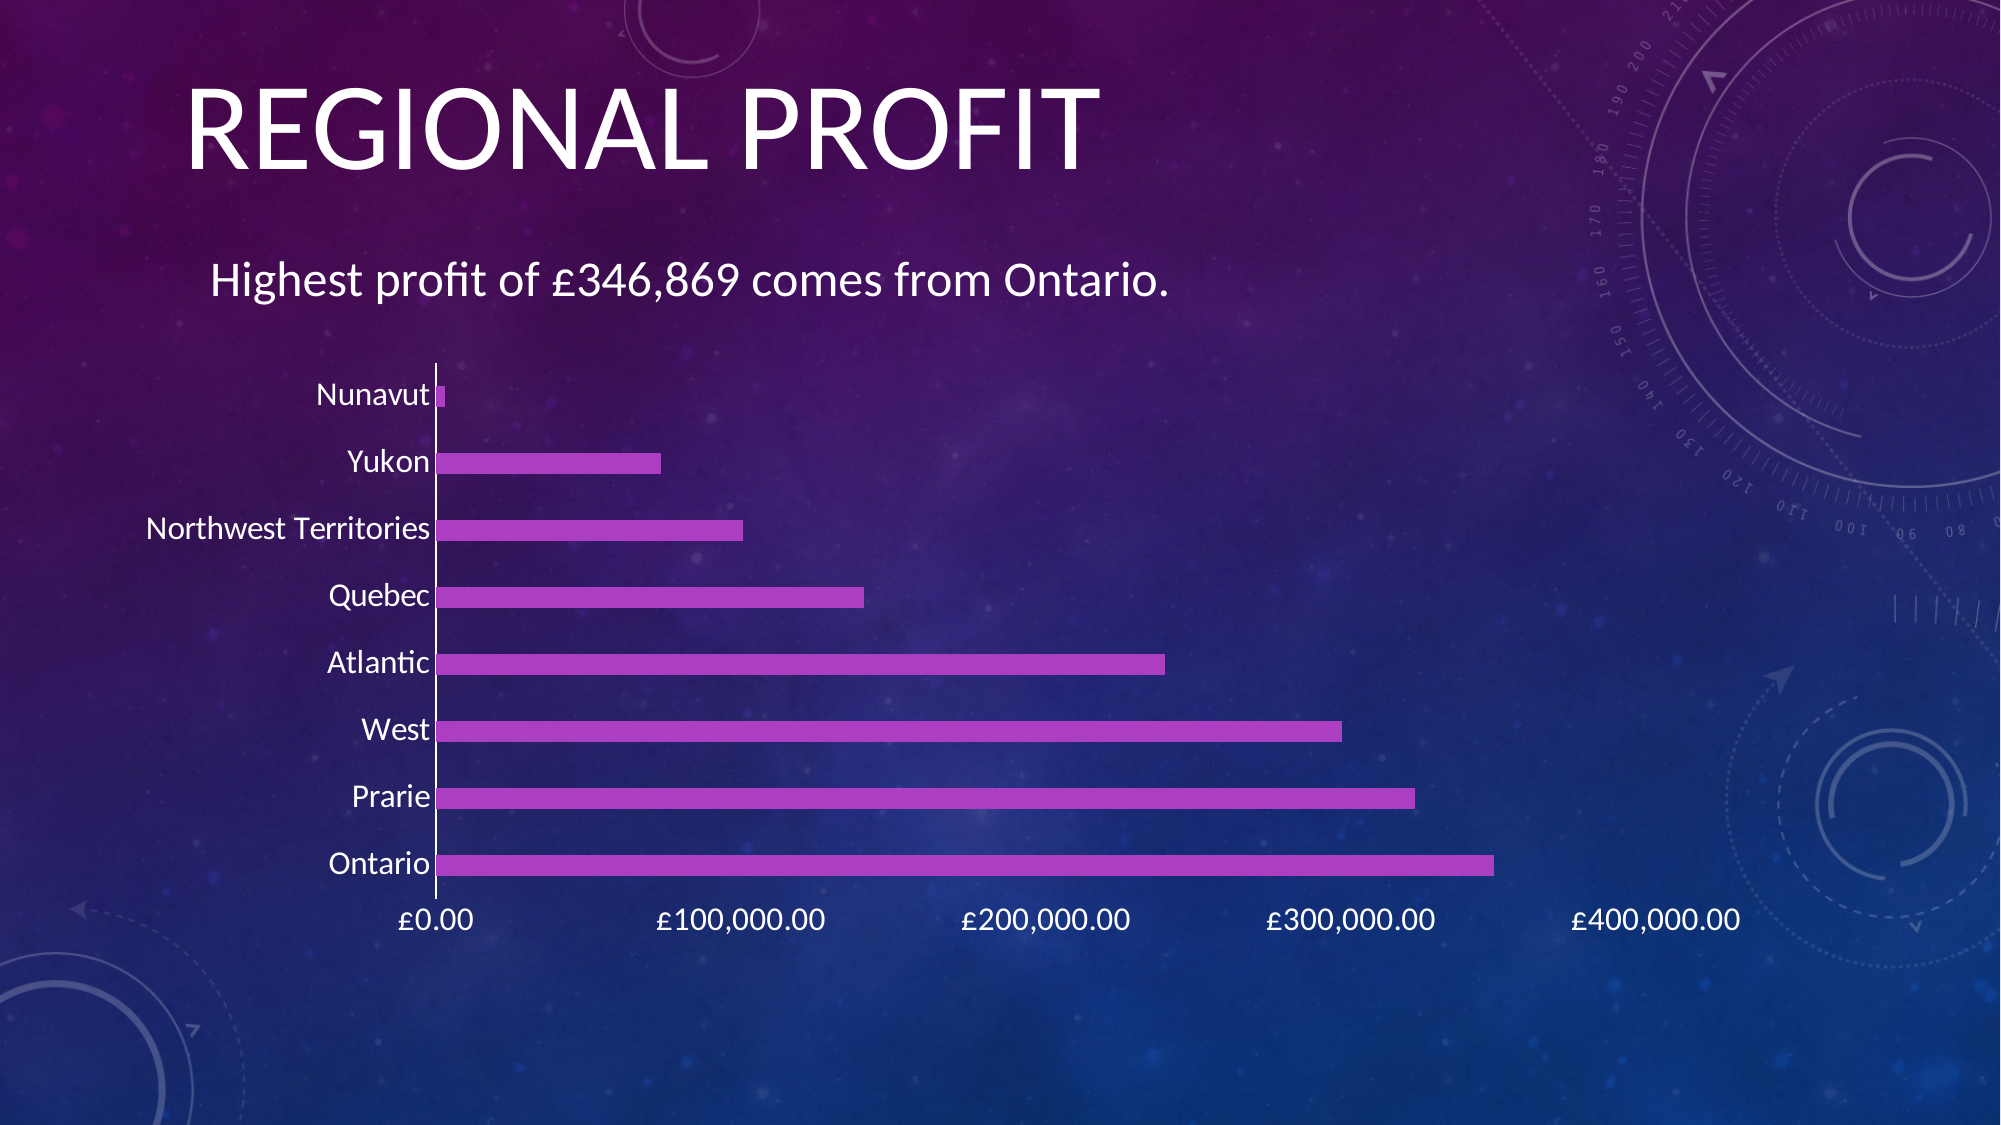

# Regional Profit
Highest profit of £346,869 comes from Ontario.

### Chart

| Category | Total |
|---|---|
| Ontario | 346868.5400000007 |
| Prarie | 321160.12 |
| West | 297008.6099999996 |
| Atlantic | 238960.65999999997 |
| Quebec | 140426.64999999997 |
| Northwest Territories | 100653.07999999991 |
| Yukon | 73849.20999999993 |
| Nunavut | 2841.110000000001 |